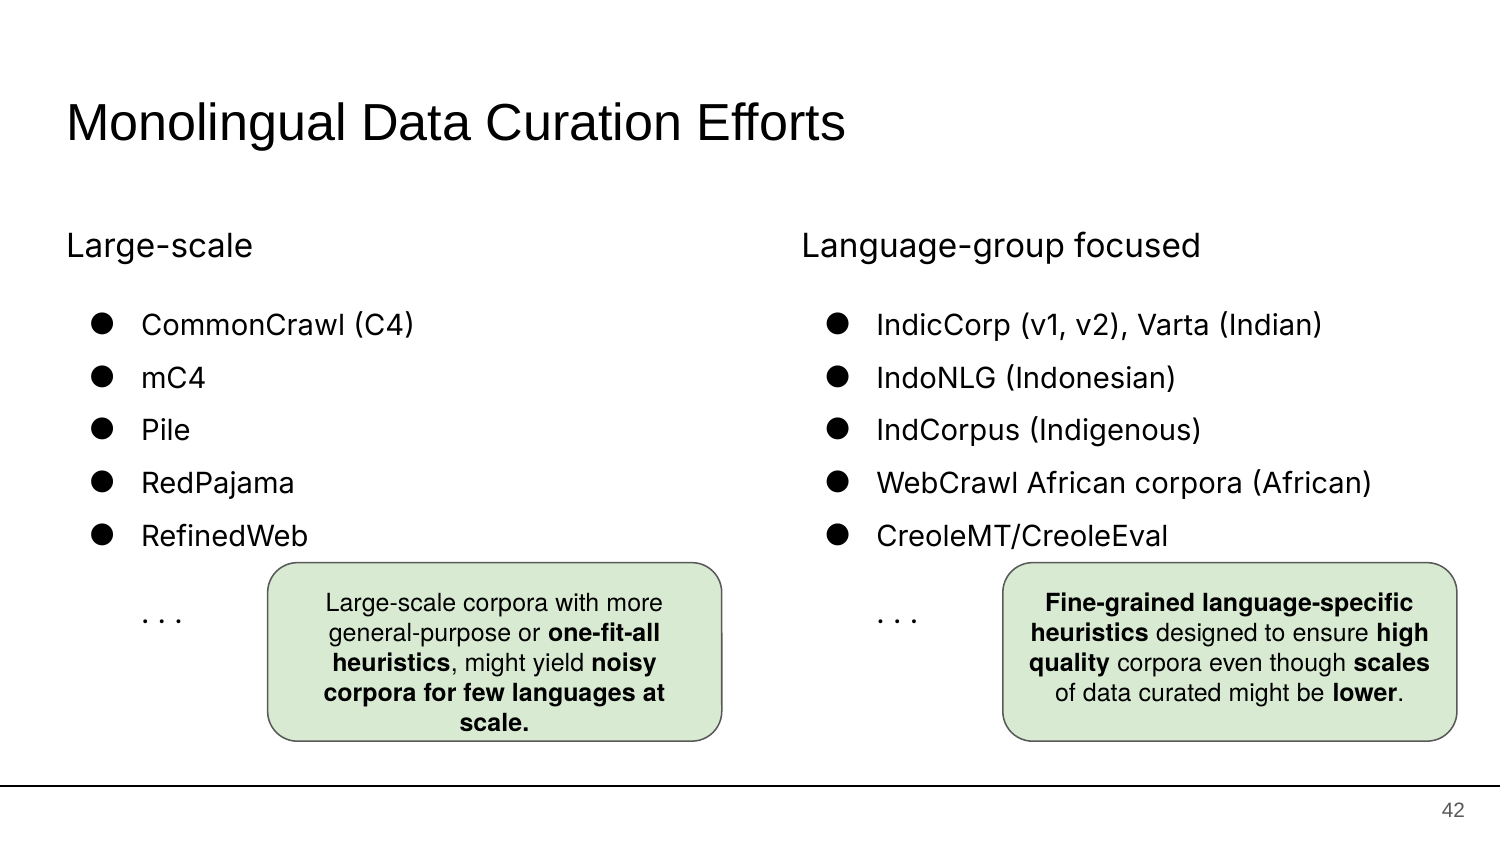

# Monolingual Data Curation Efforts
Large-scale
CommonCrawl (C4)
mC4
Pile
RedPajama
RefinedWeb
. . .
Language-group focused
IndicCorp (v1, v2), Varta (Indian)
IndoNLG (Indonesian)
IndCorpus (Indigenous)
WebCrawl African corpora (African)
CreoleMT/CreoleEval
. . .
Large-scale corpora with more general-purpose or one-fit-all heuristics, might yield noisy corpora for few languages at scale.
Fine-grained language-specific heuristics designed to ensure high quality corpora even though scales of data curated might be lower.
42